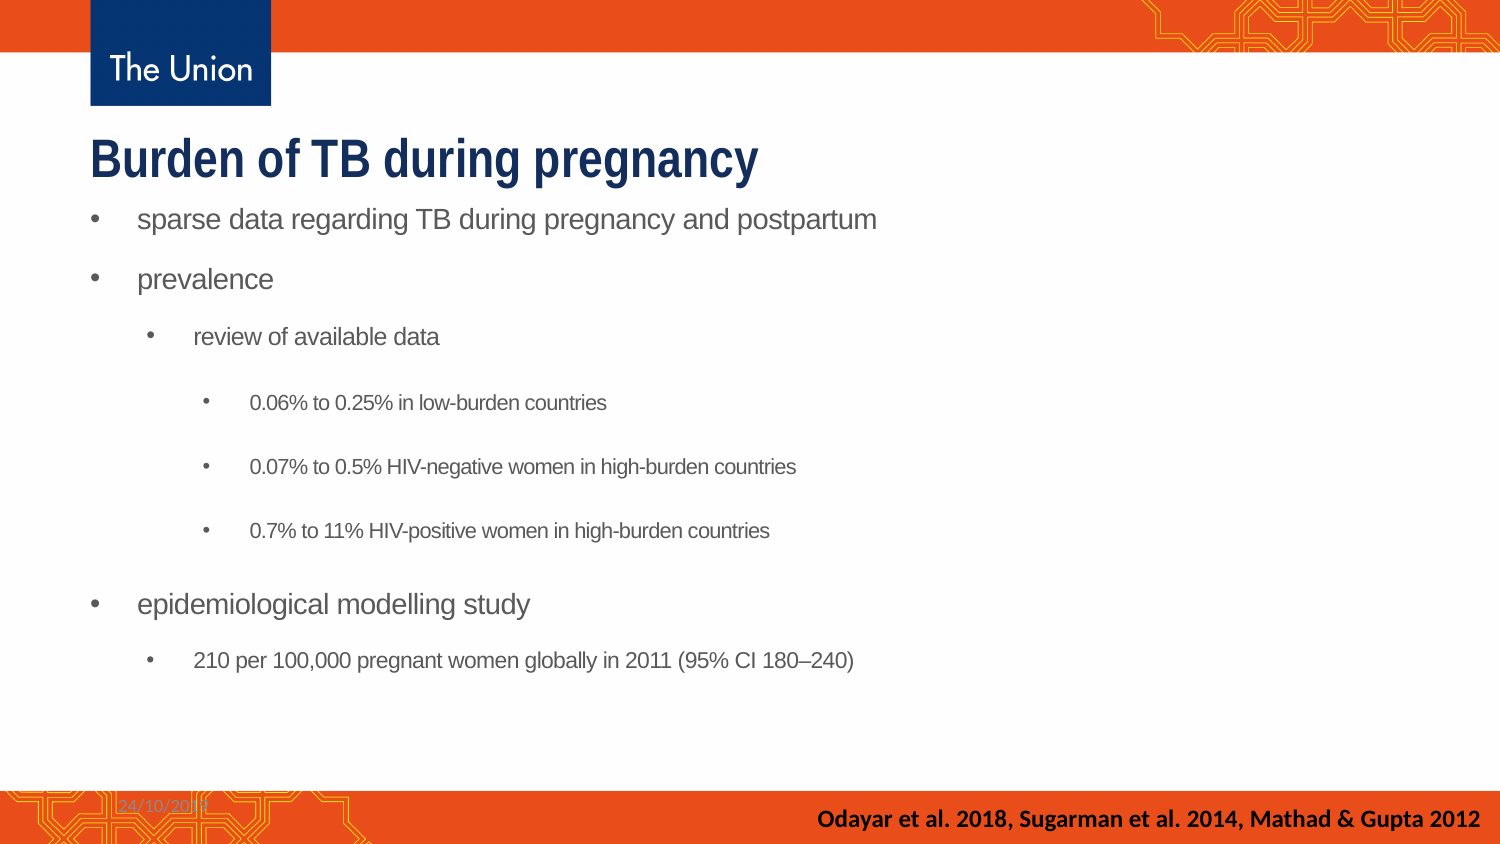

Burden of TB during pregnancy
sparse data regarding TB during pregnancy and postpartum
prevalence
review of available data
0.06% to 0.25% in low-burden countries
0.07% to 0.5% HIV-negative women in high-burden countries
0.7% to 11% HIV-positive women in high-burden countries
epidemiological modelling study
210 per 100,000 pregnant women globally in 2011 (95% CI 180–240)
24/10/2019
Odayar et al. 2018, Sugarman et al. 2014, Mathad & Gupta 2012